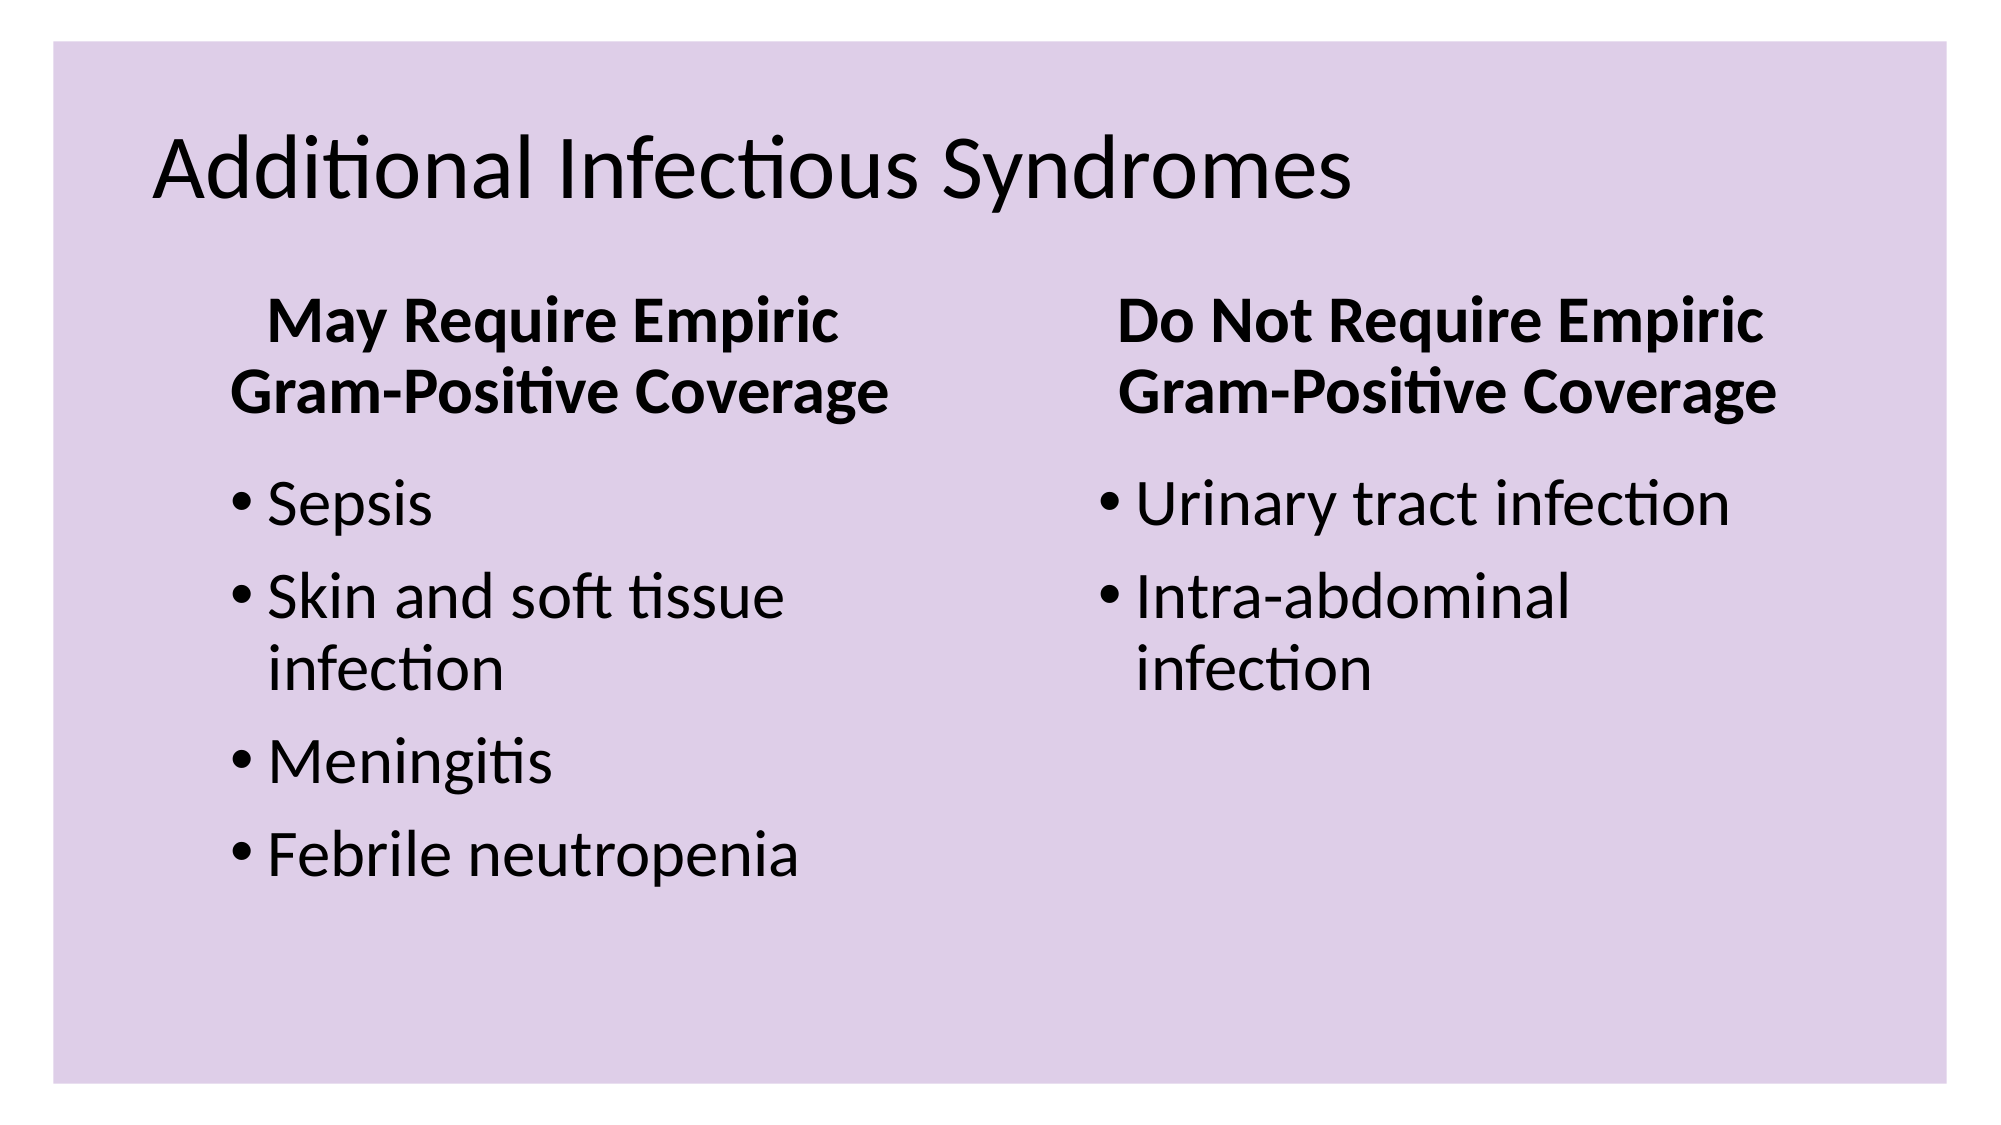

# Additional Infectious Syndromes
May Require Empiric
Gram-Positive Coverage
Do Not Require Empiric
Gram-Positive Coverage
Sepsis
Skin and soft tissue infection
Meningitis
Febrile neutropenia

Urinary tract infection
Intra-abdominal infection